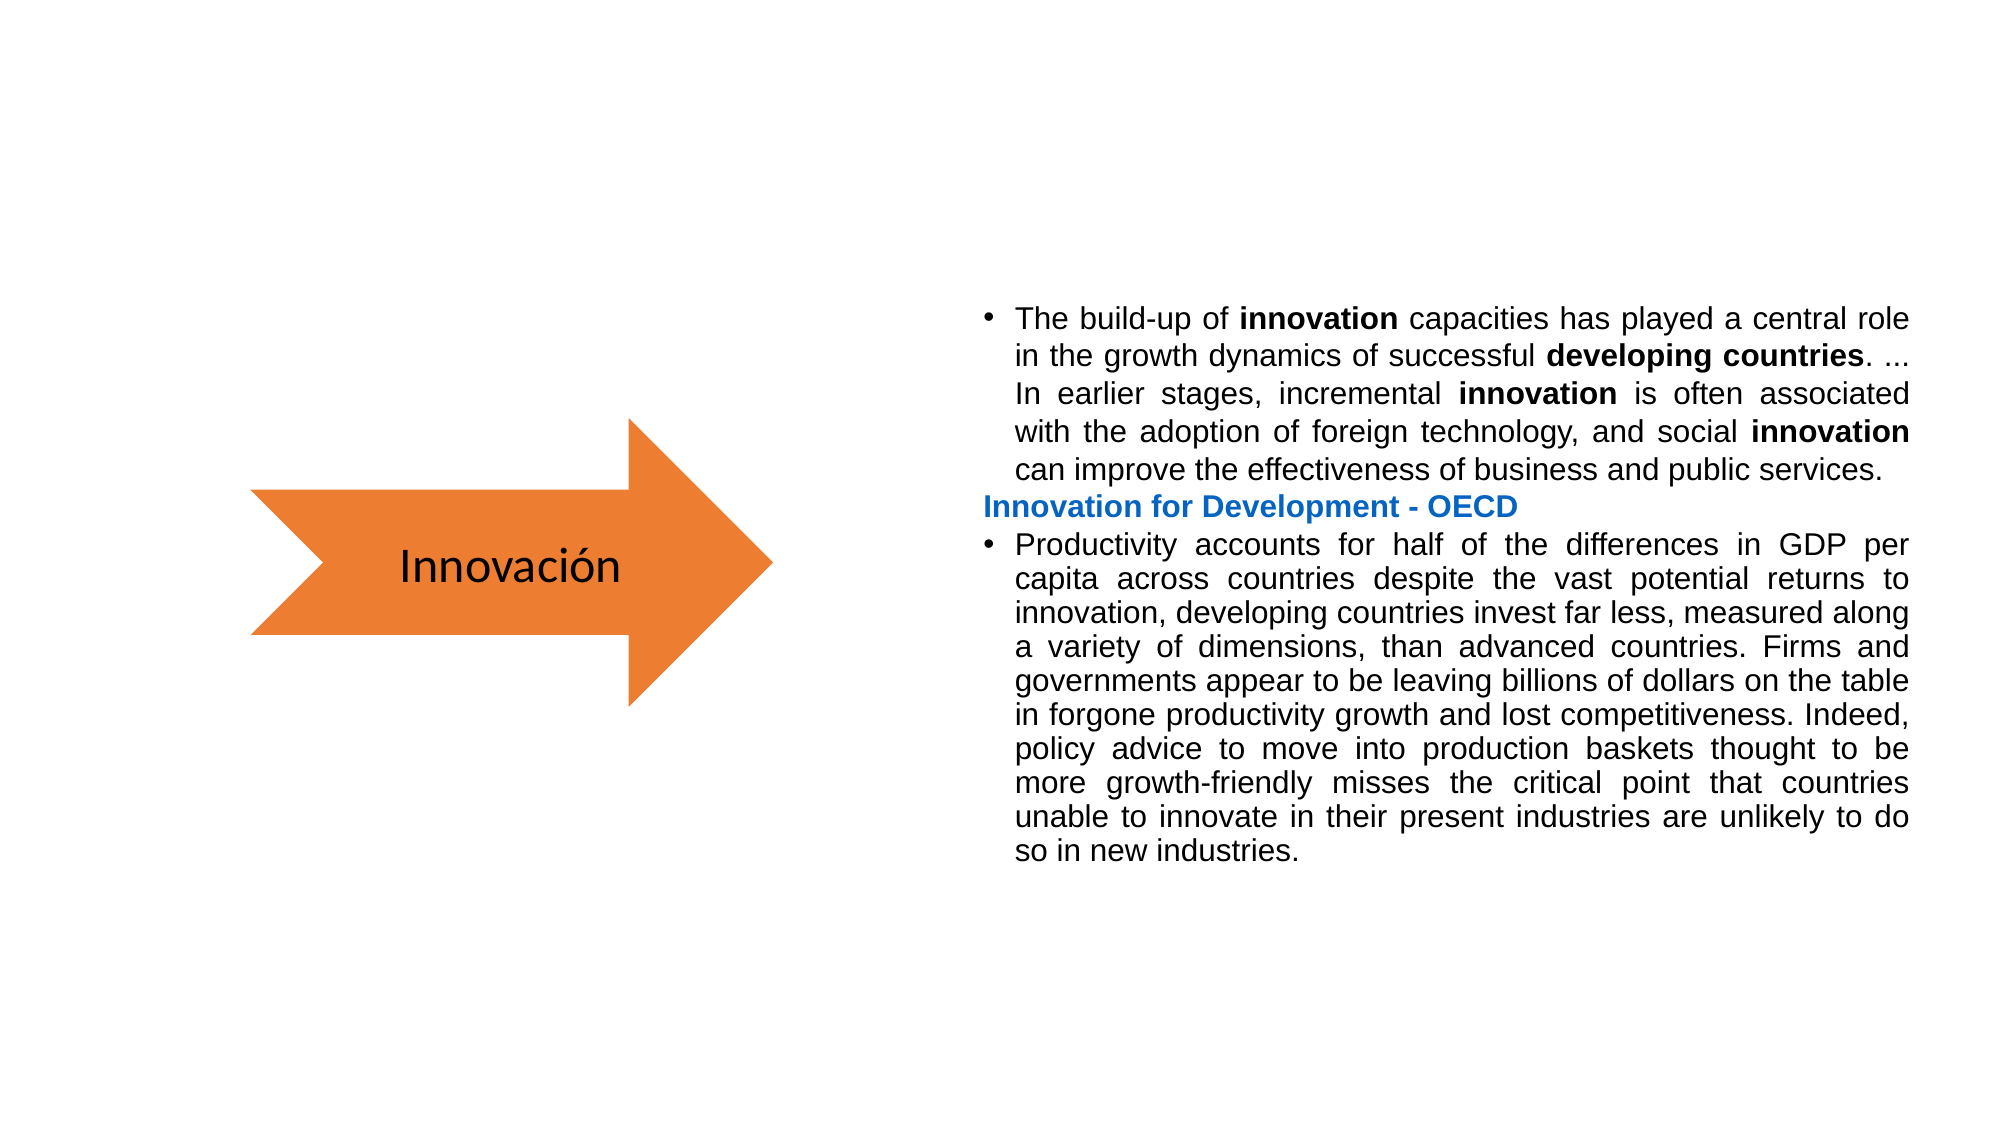

#
The build-up of innovation capacities has played a central role in the growth dynamics of successful developing countries. ... In earlier stages, incremental innovation is often associated with the adoption of foreign technology, and social innovation can improve the effectiveness of business and public services.
	Innovation for Development - OECD
Productivity accounts for half of the differences in GDP per capita across countries despite the vast potential returns to innovation, developing countries invest far less, measured along a variety of dimensions, than advanced countries. Firms and governments appear to be leaving billions of dollars on the table in forgone productivity growth and lost competitiveness. Indeed, policy advice to move into production baskets thought to be more growth-friendly misses the critical point that countries unable to innovate in their present industries are unlikely to do so in new industries.

Innovación